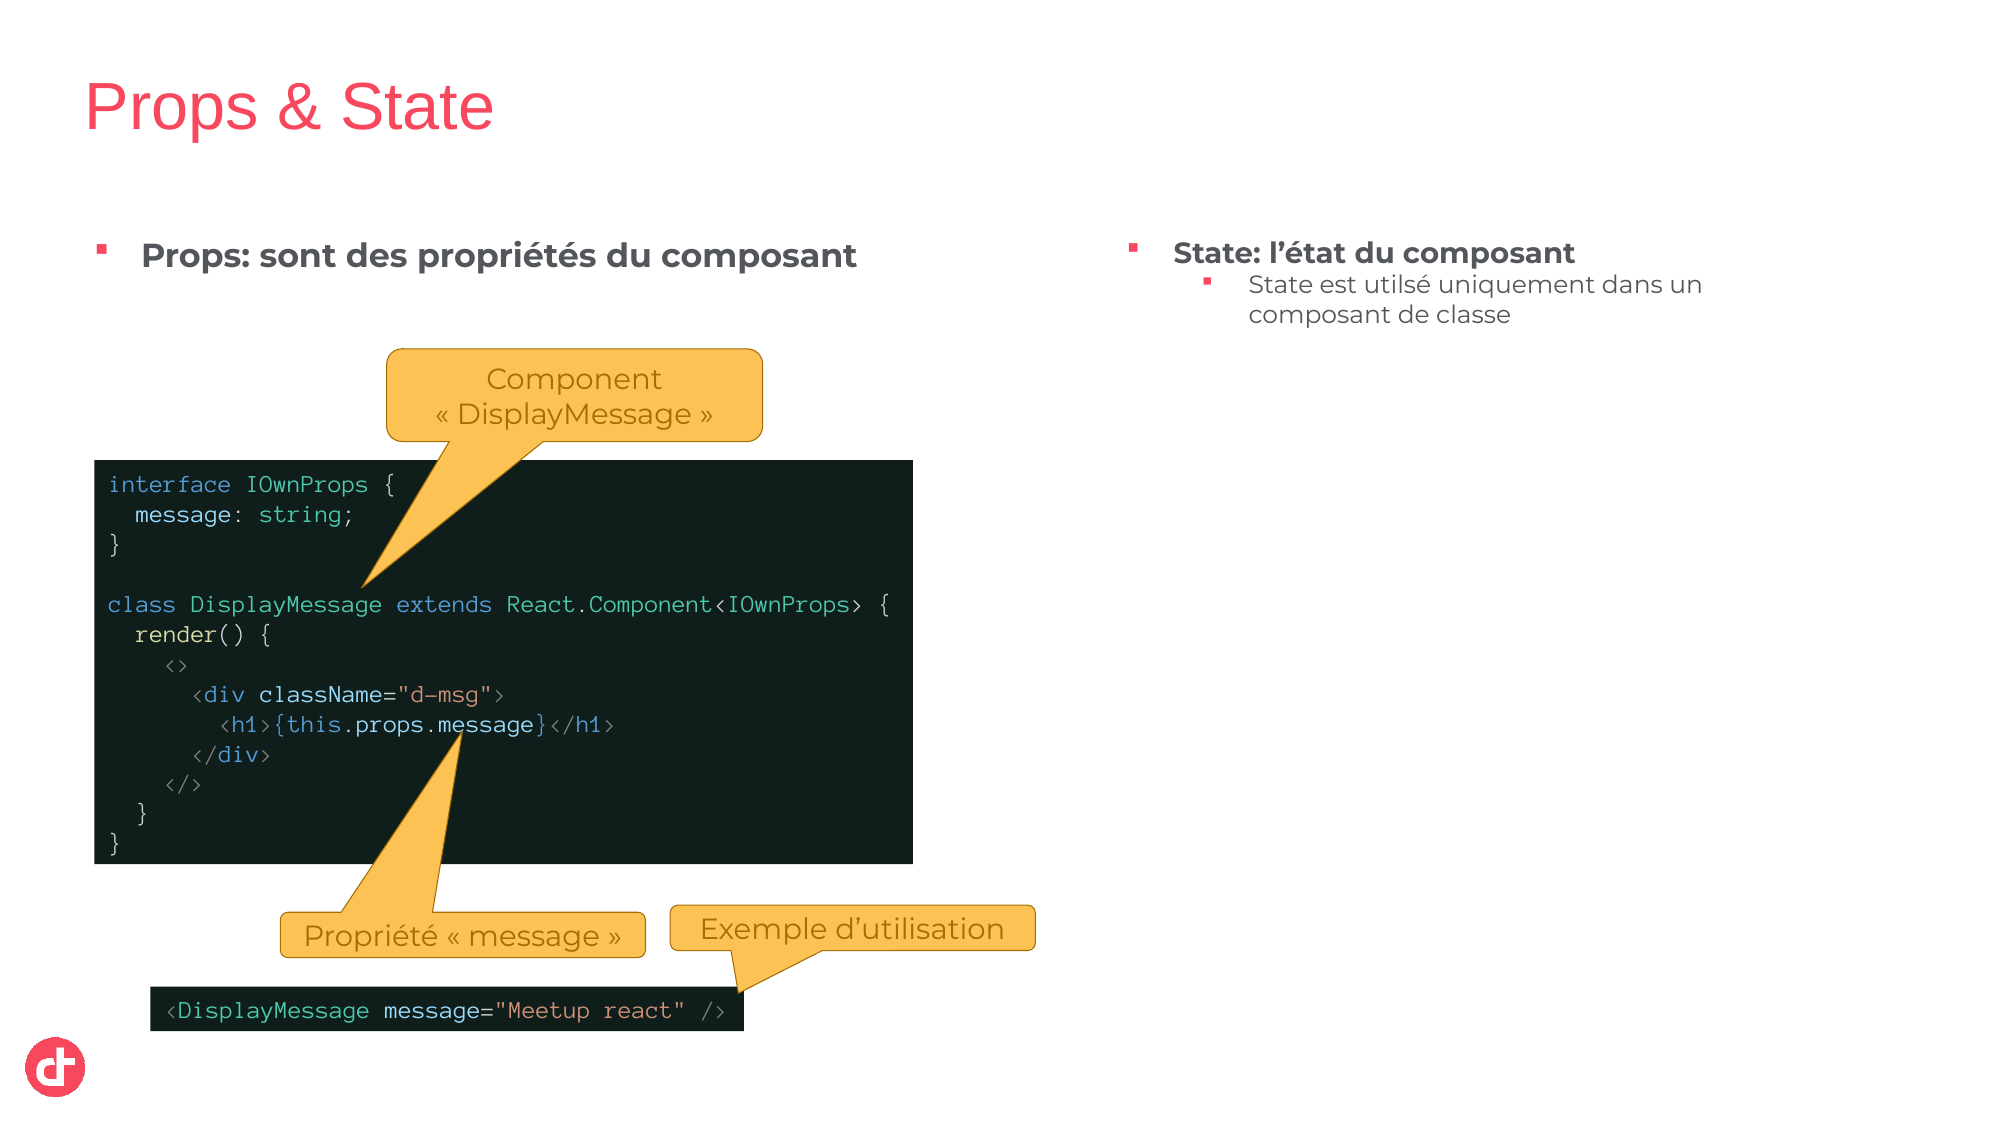

# Props & State
Props: sont des propriétés du composant
State: l’état du composant
State est utilsé uniquement dans un composant de classe
Component « DisplayMessage »
interface IOwnProps {
  message: string;
}
class DisplayMessage extends React.Component<IOwnProps> {
  render() {
    <>
      <div className="d-msg">
        <h1>{this.props.message}</h1>
      </div>
    </>
  }
}
Exemple d’utilisation
Propriété « message »
<DisplayMessage message="Meetup react" />